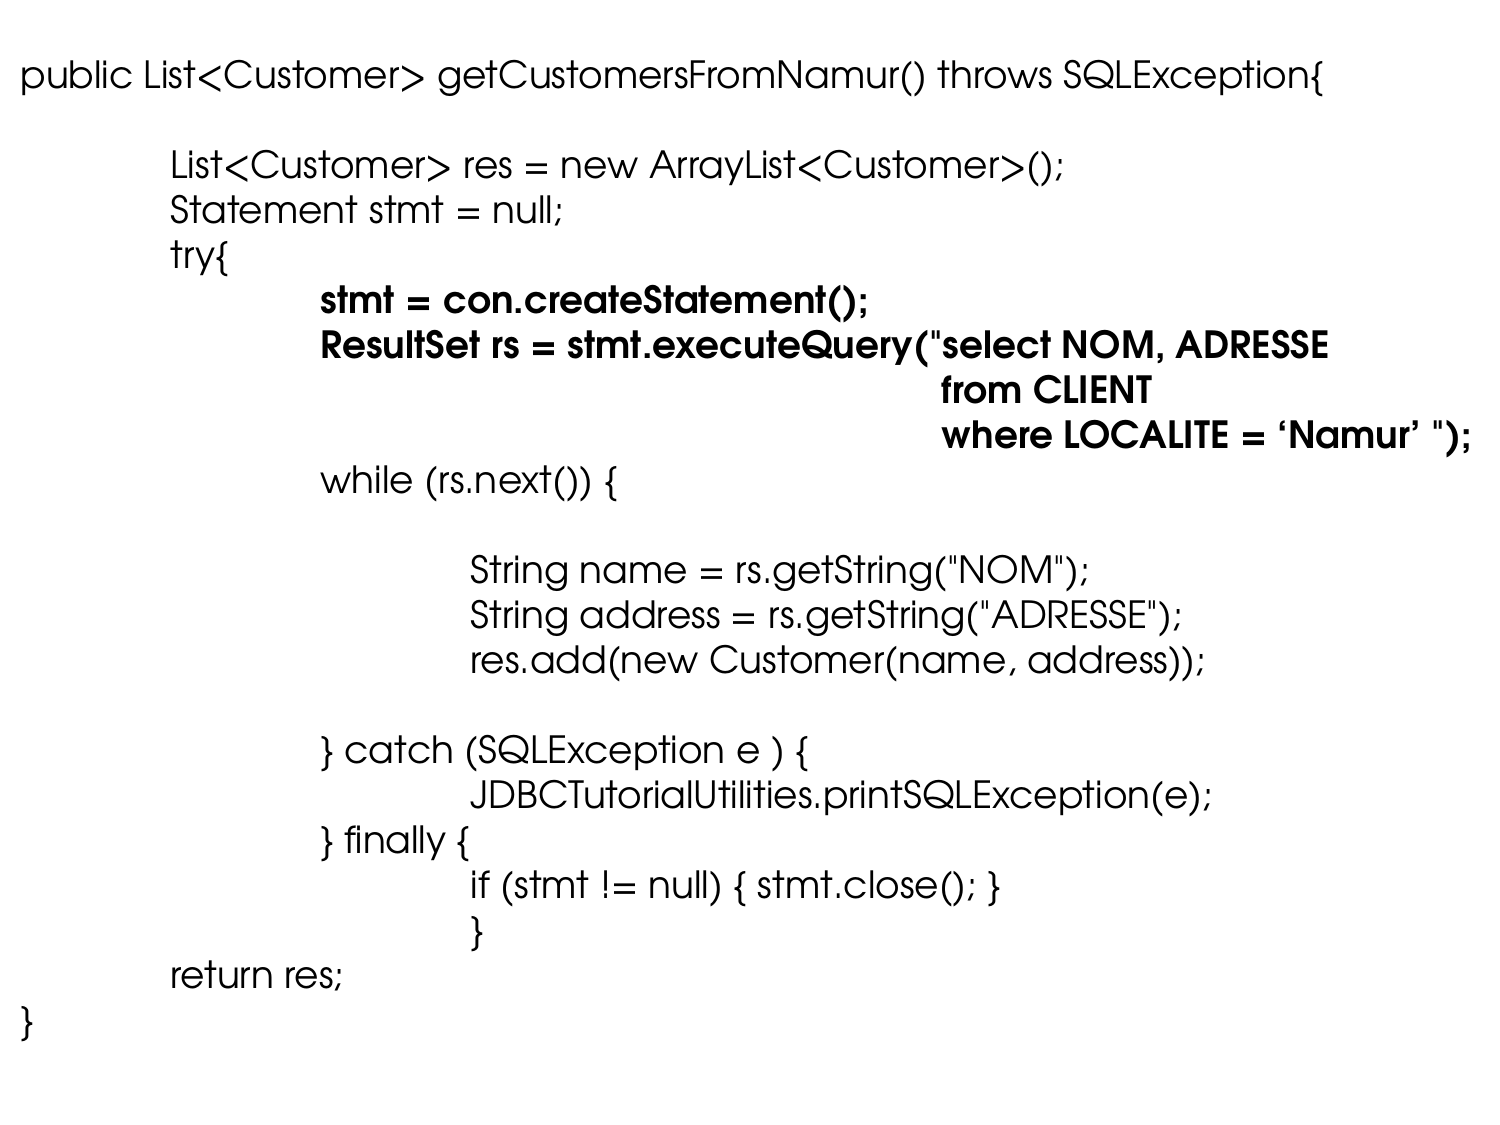

public void removeBlogPost(@Named("id") Long id, User user) throws OAuthRequestException, NotFoundException {

if (user != null) {
	BlogPost deletedBp = ofy().load().type(BlogPost.class).id(id).get();
	if (deletedBp == null) {
		throw new NotFoundException("No entity with the id " + id 						+ " exists.");
			         }
	BlogPostContent deletedBpc = 					  		     ofy().load().type(BlogPostContent.class).id(id).get();
	if (deletedBpc == null) {
				throw new NotFoundException("No entity 				with the id " + id + " exists.");
			            }

		} else {
			throw new OAuthRequestException("Invalid user.");
		}
BlogPostContent bpc = new BlogPostContent();
bpc.setContent(bp.getContent());
//save BlogPost without content
}

public List<Customer> getCustomersFromNamur() throws SQLException{

	List<Customer> res = new ArrayList<Customer>();
	Statement stmt = null;
    	try{
		stmt = con.createStatement();
		ResultSet rs = stmt.executeQuery("select NOM, ADRESSE							  from CLIENT 							      	  where LOCALITE = ‘Namur’ ");
		while (rs.next()) {

			String name = rs.getString("NOM");
			String address = rs.getString("ADRESSE");
			res.add(new Customer(name, address));

		} catch (SQLException e ) {
			JDBCTutorialUtilities.printSQLException(e);
		} finally {
			if (stmt != null) { stmt.close(); }
			}
	return res;
}

public BlogPost getBlogPost(@Named("id") Long id) throws 	NotFoundException {
	BlogPost bp = ofy().load().type(BlogPost.class).id(id).get();
	if (bp == null) {
		throw new NotFoundException("No entity with the id " + id 						+ " exists.");
		}
	BlogPostContent bpc = 							                   ofy().load().type(BlogPostContent.class).id(id).get();
	if (bpc == null) {
		throw new NotFoundException("No entity with the 							id " + id + " exists.");
		}
	bp.setContent(bpc.getContent());
	return bp;
	}

public BlogPost insertBlogPost(BlogPost bp) {
	BlogPostContent bpc = new BlogPostContent();
	bpc.setContent(bp.getContent());
	ofy().save().entity(bpc).now();
	return bp;
	}